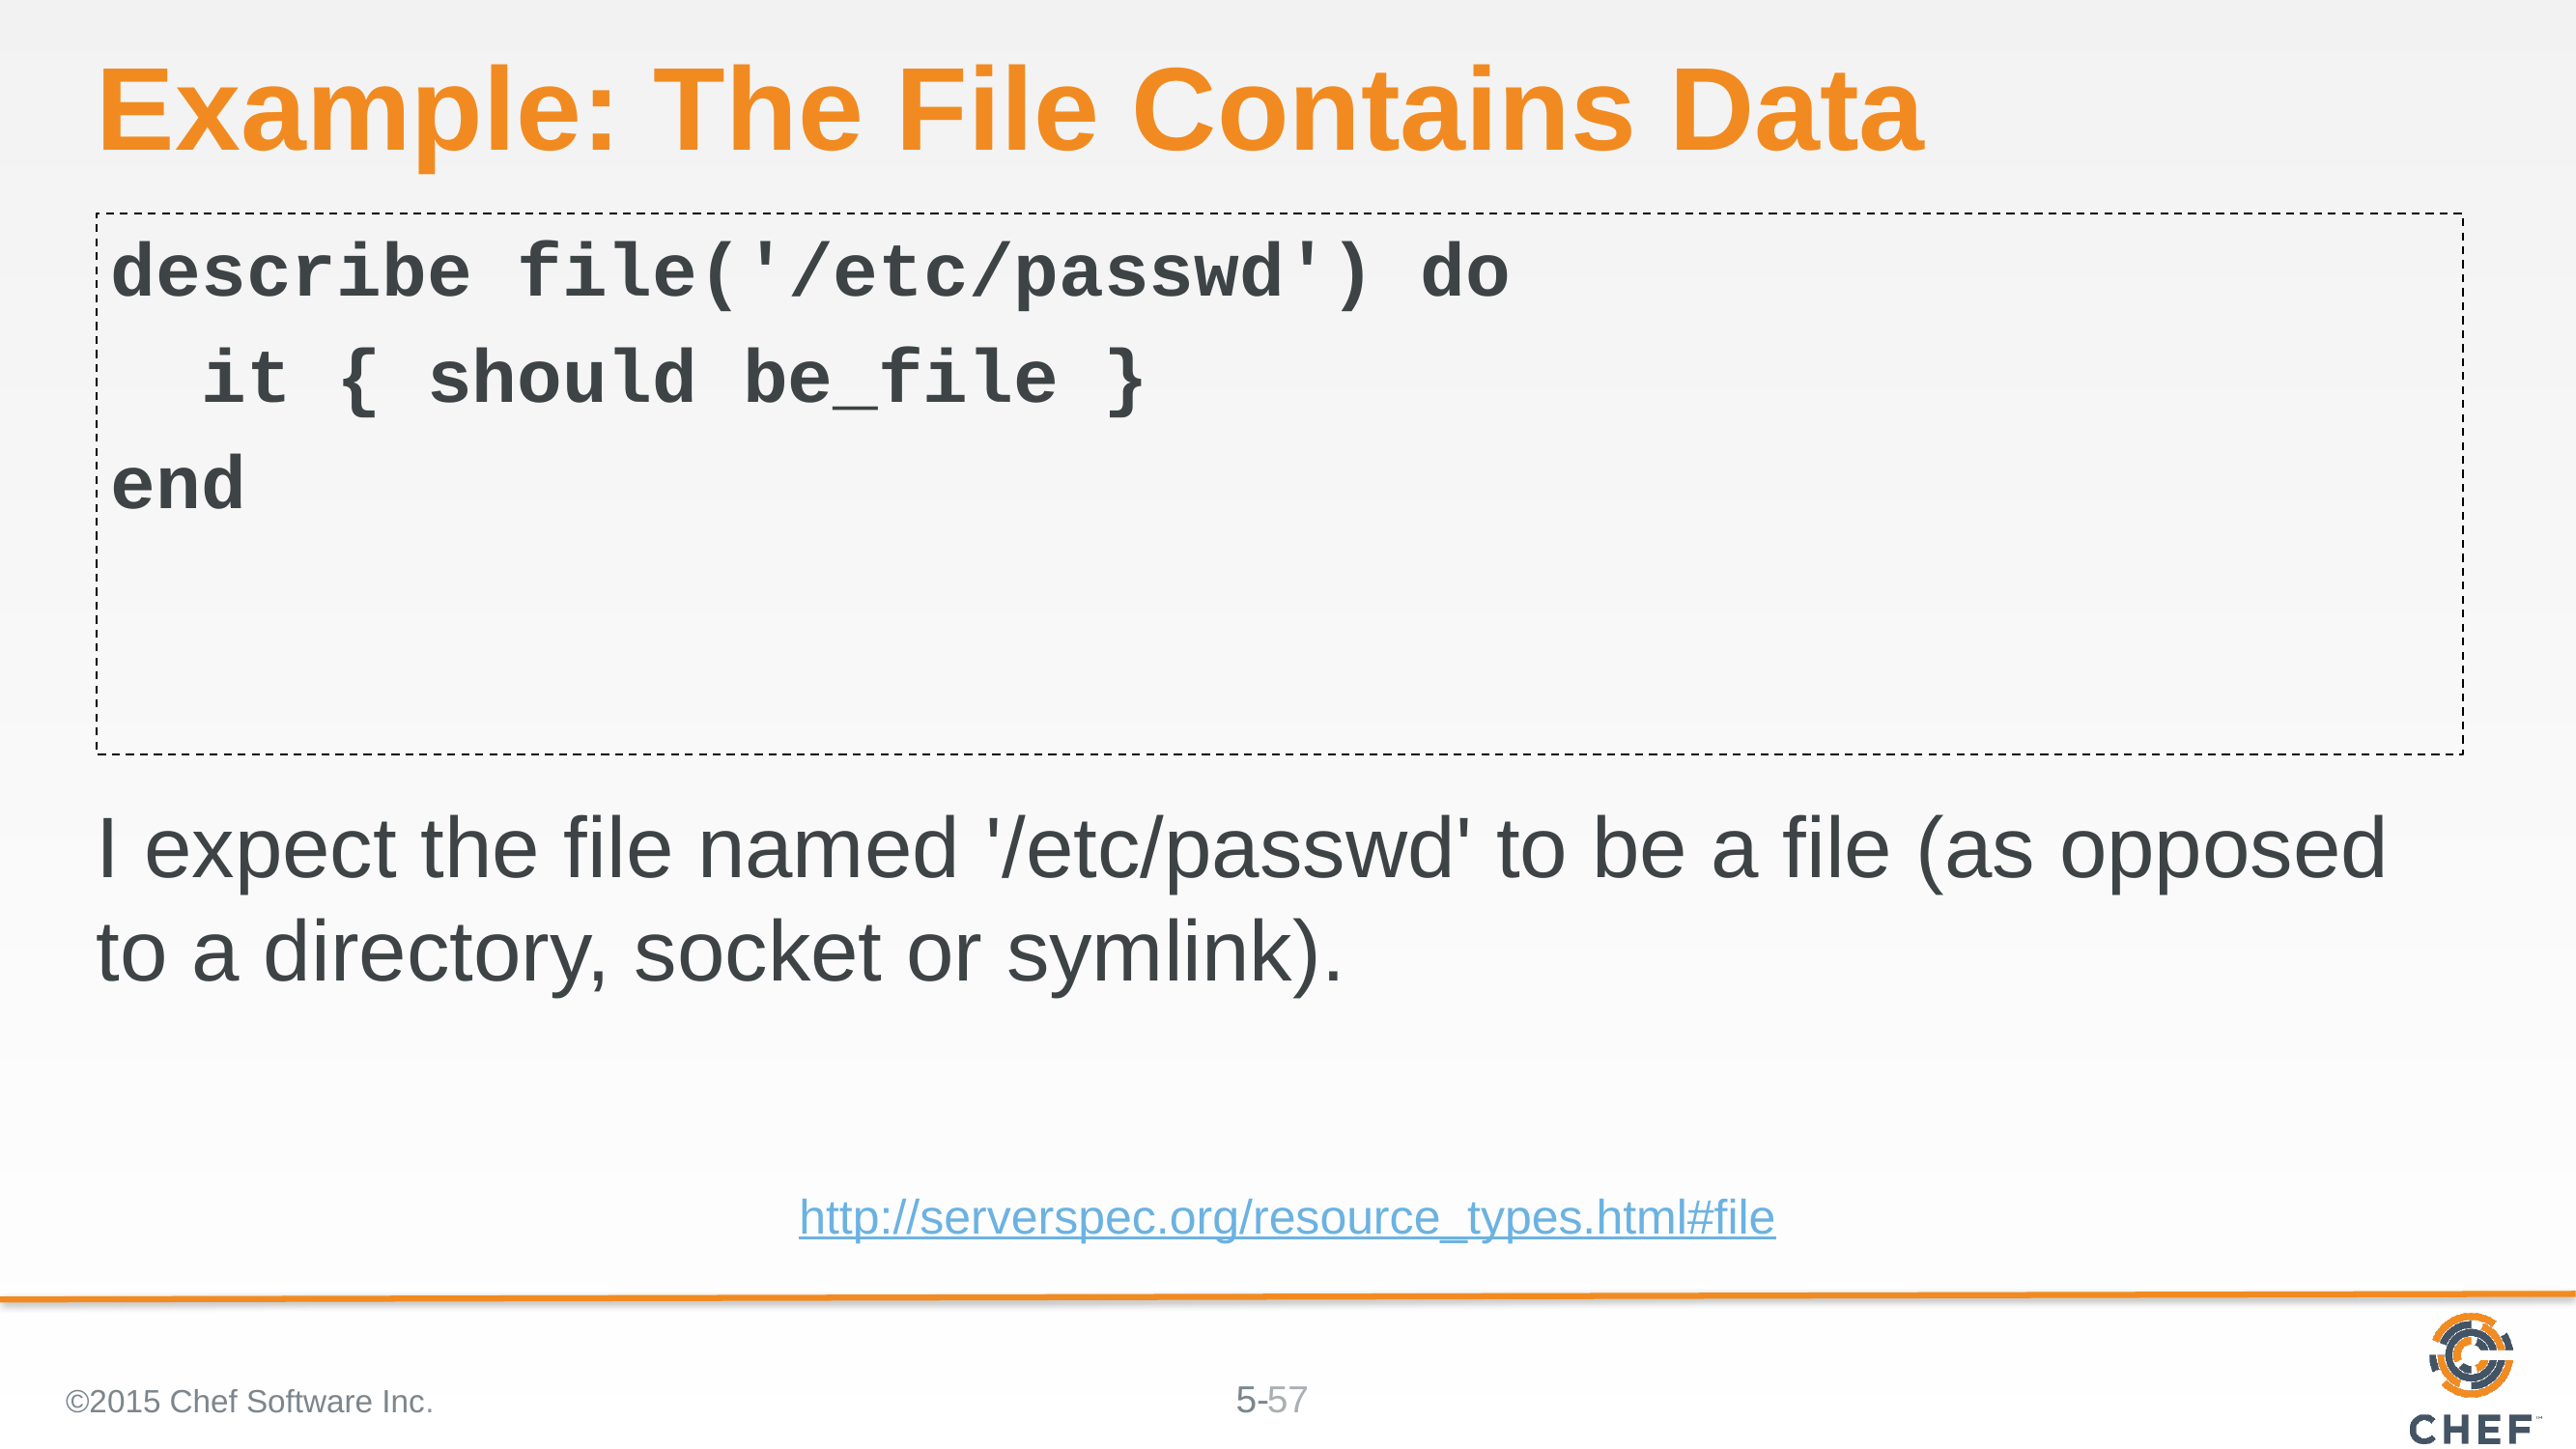

# Example: The File Contains Data
describe file('/etc/passwd') do
  it { should be_file }
end
I expect the file named '/etc/passwd' to be a file (as opposed to a directory, socket or symlink).
http://serverspec.org/resource_types.html#file

©2015 Chef Software Inc.
57